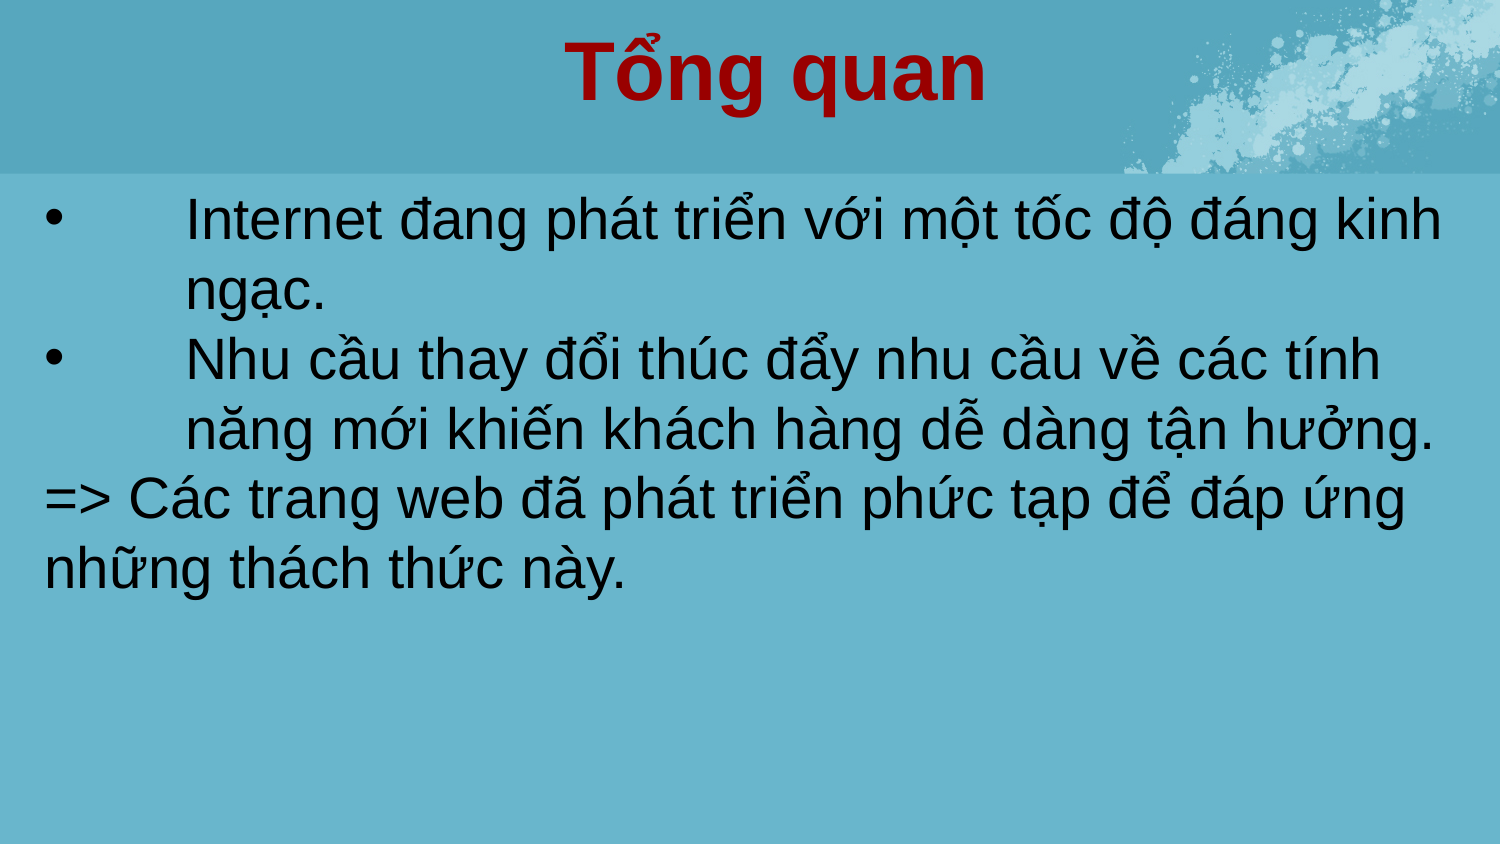

Tổng quan
Internet đang phát triển với một tốc độ đáng kinh ngạc.
Nhu cầu thay đổi thúc đẩy nhu cầu về các tính năng mới khiến khách hàng dễ dàng tận hưởng.
=> Các trang web đã phát triển phức tạp để đáp ứng những thách thức này.